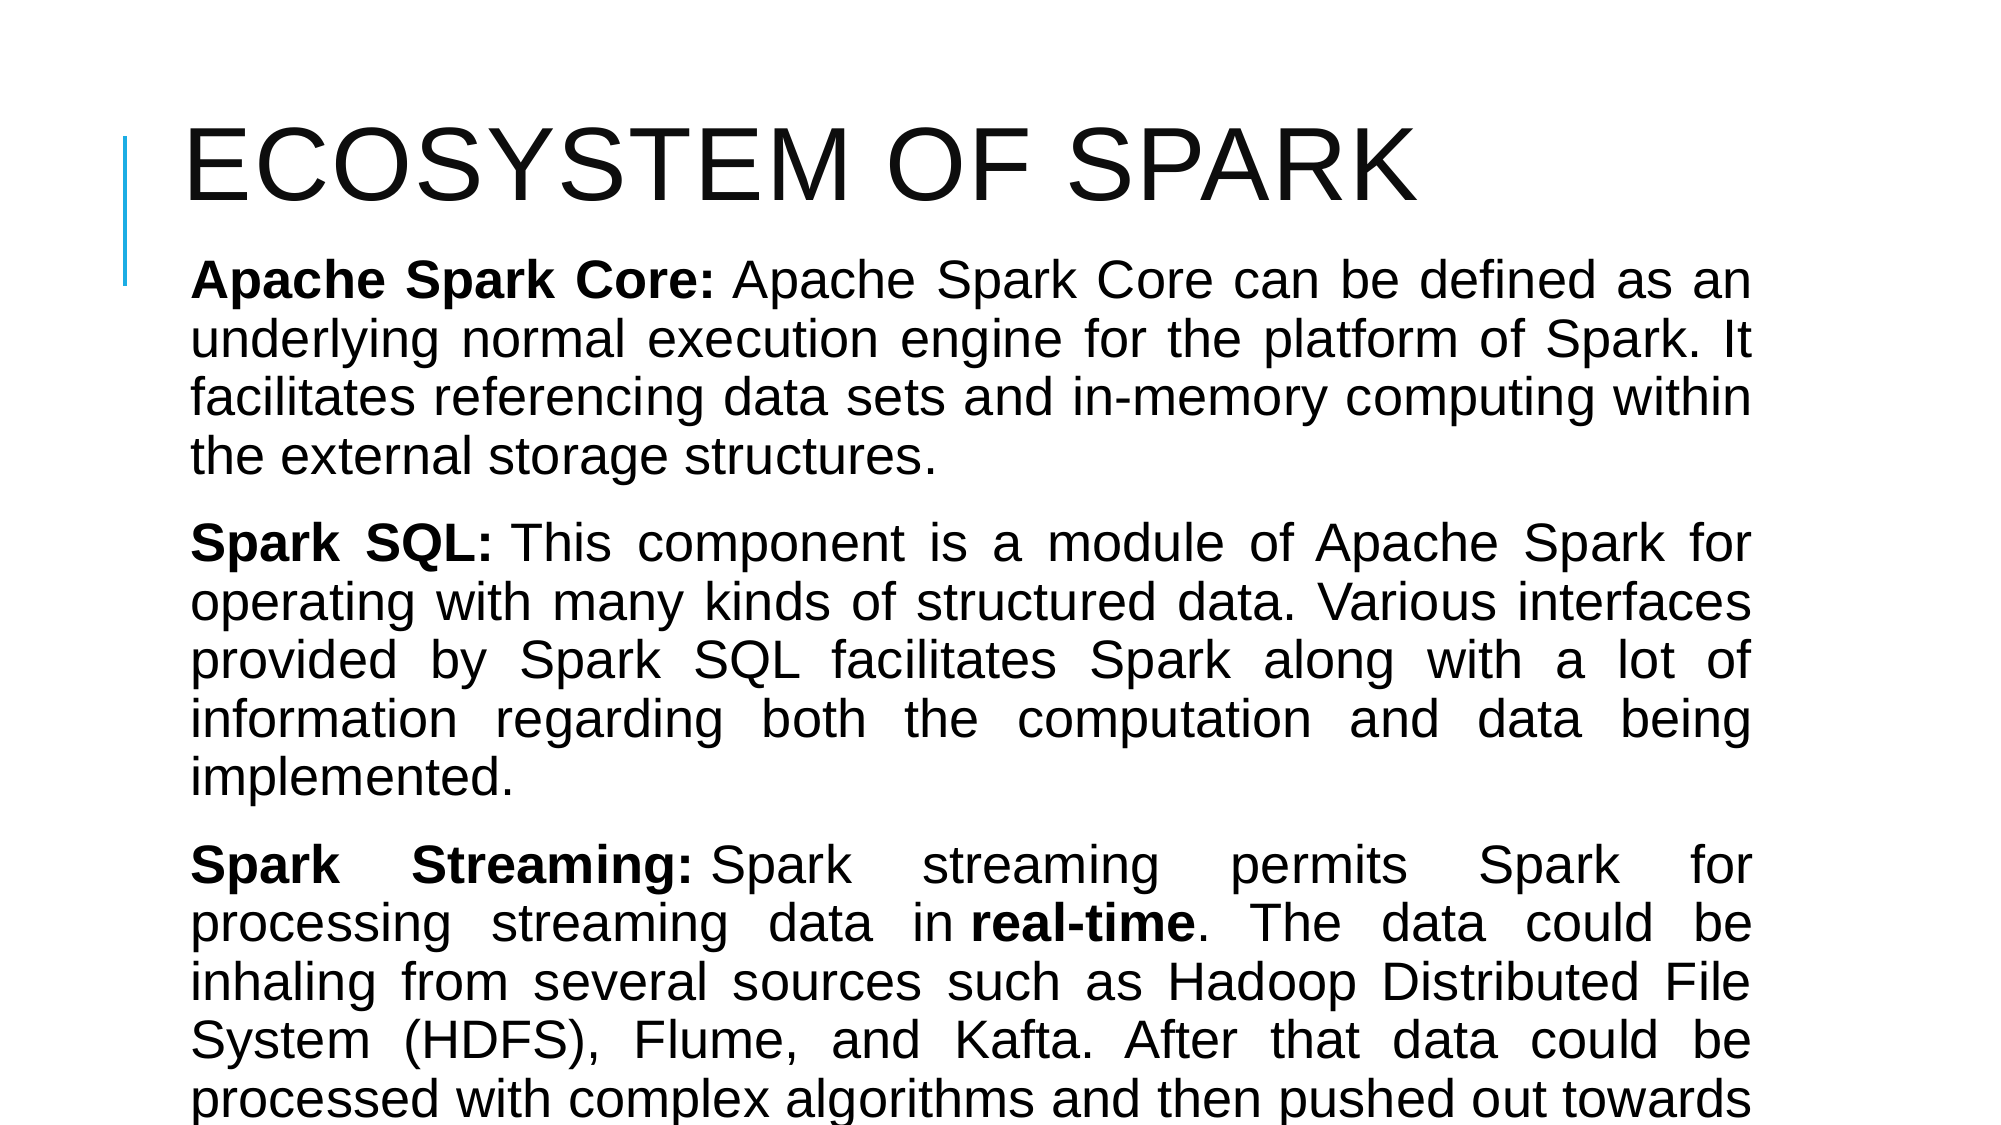

# Ecosystem of Spark
Apache Spark Core: Apache Spark Core can be defined as an underlying normal execution engine for the platform of Spark. It facilitates referencing data sets and in-memory computing within the external storage structures.
Spark SQL: This component is a module of Apache Spark for operating with many kinds of structured data. Various interfaces provided by Spark SQL facilitates Spark along with a lot of information regarding both the computation and data being implemented.
Spark Streaming: Spark streaming permits Spark for processing streaming data in real-time. The data could be inhaling from several sources such as Hadoop Distributed File System (HDFS), Flume, and Kafta. After that data could be processed with complex algorithms and then pushed out towards the live dashboards, databases, and file systems.